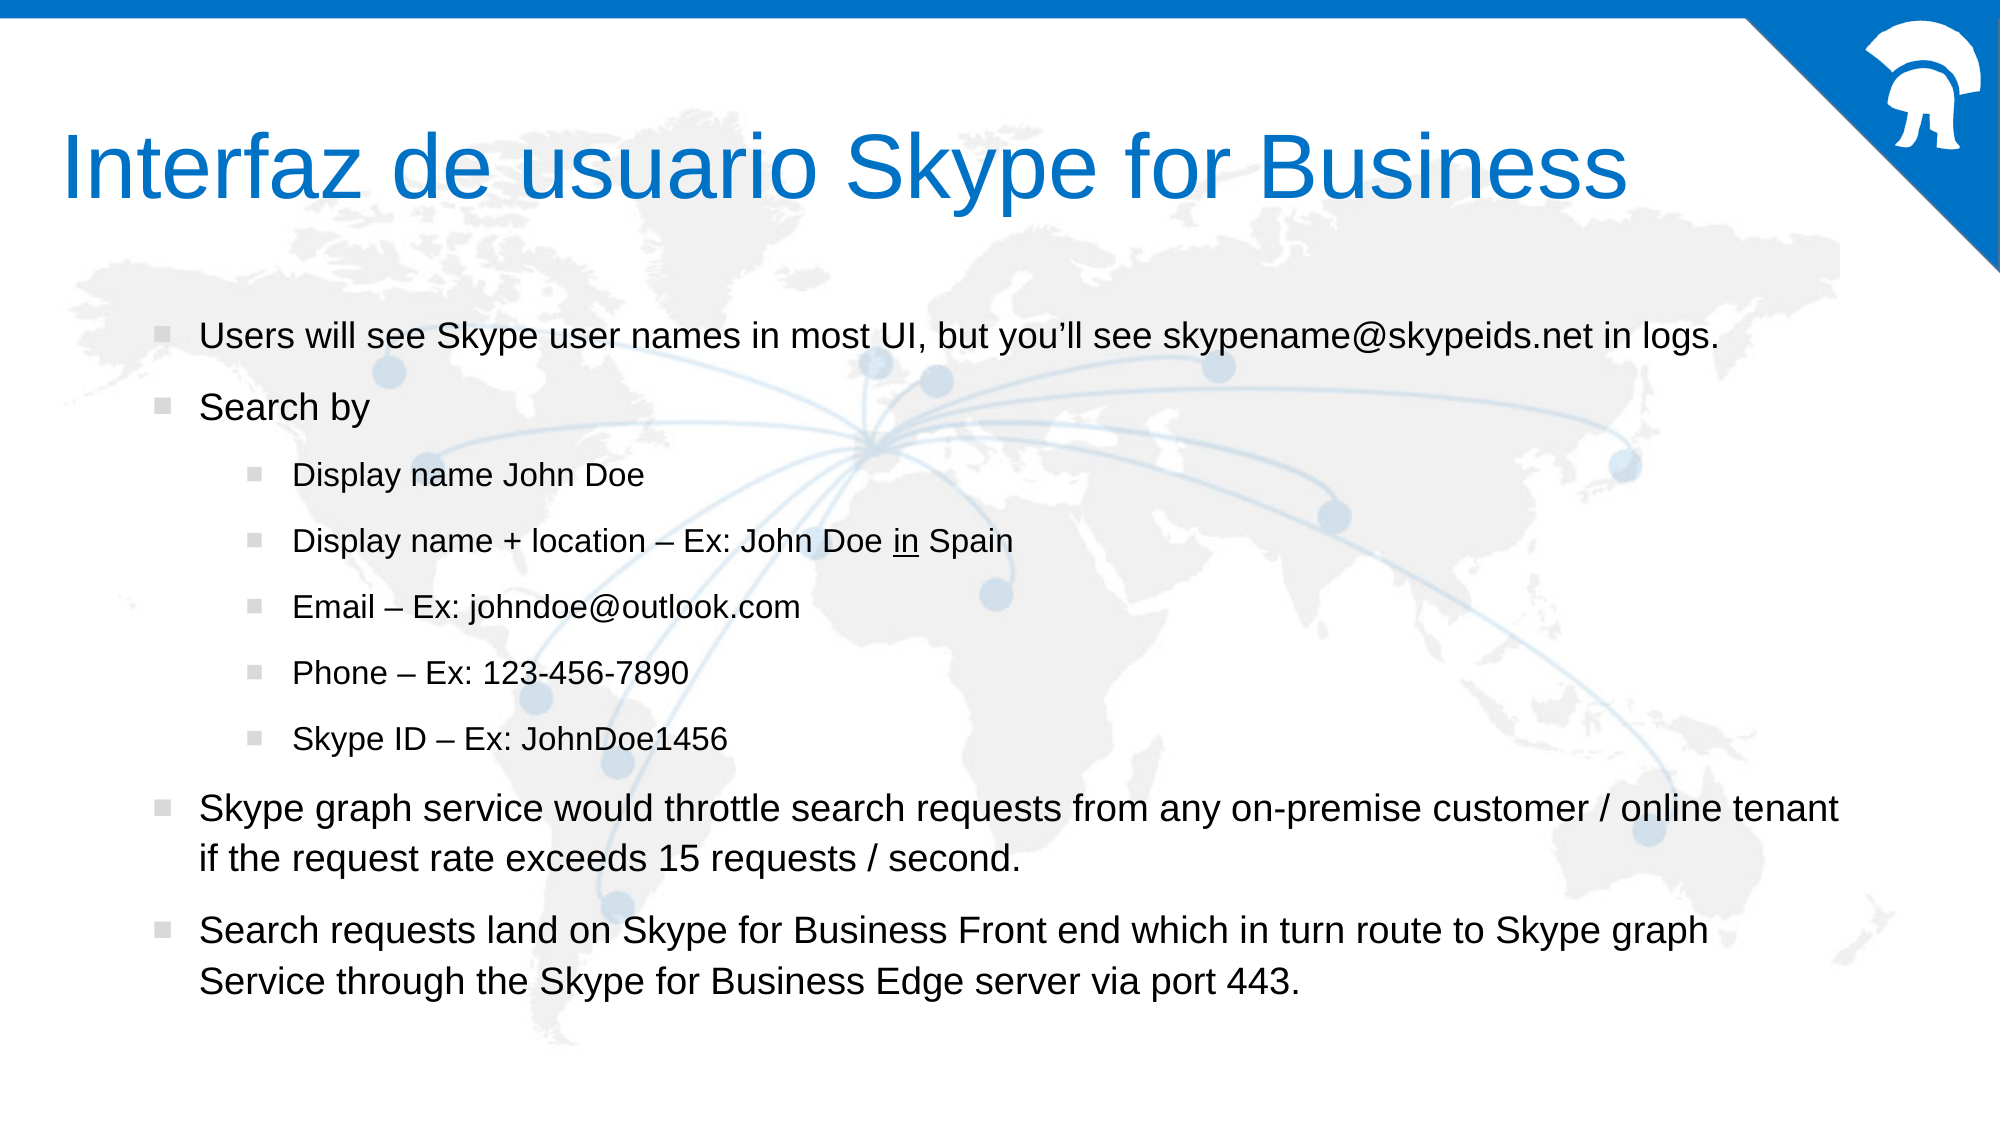

# Interfaz de usuario Skype for Business
Users will see Skype user names in most UI, but you’ll see skypename@skypeids.net in logs.
Search by
Display name John Doe
Display name + location – Ex: John Doe in Spain
Email – Ex: johndoe@outlook.com
Phone – Ex: 123-456-7890
Skype ID – Ex: JohnDoe1456
Skype graph service would throttle search requests from any on-premise customer / online tenant if the request rate exceeds 15 requests / second.
Search requests land on Skype for Business Front end which in turn route to Skype graph Service through the Skype for Business Edge server via port 443.